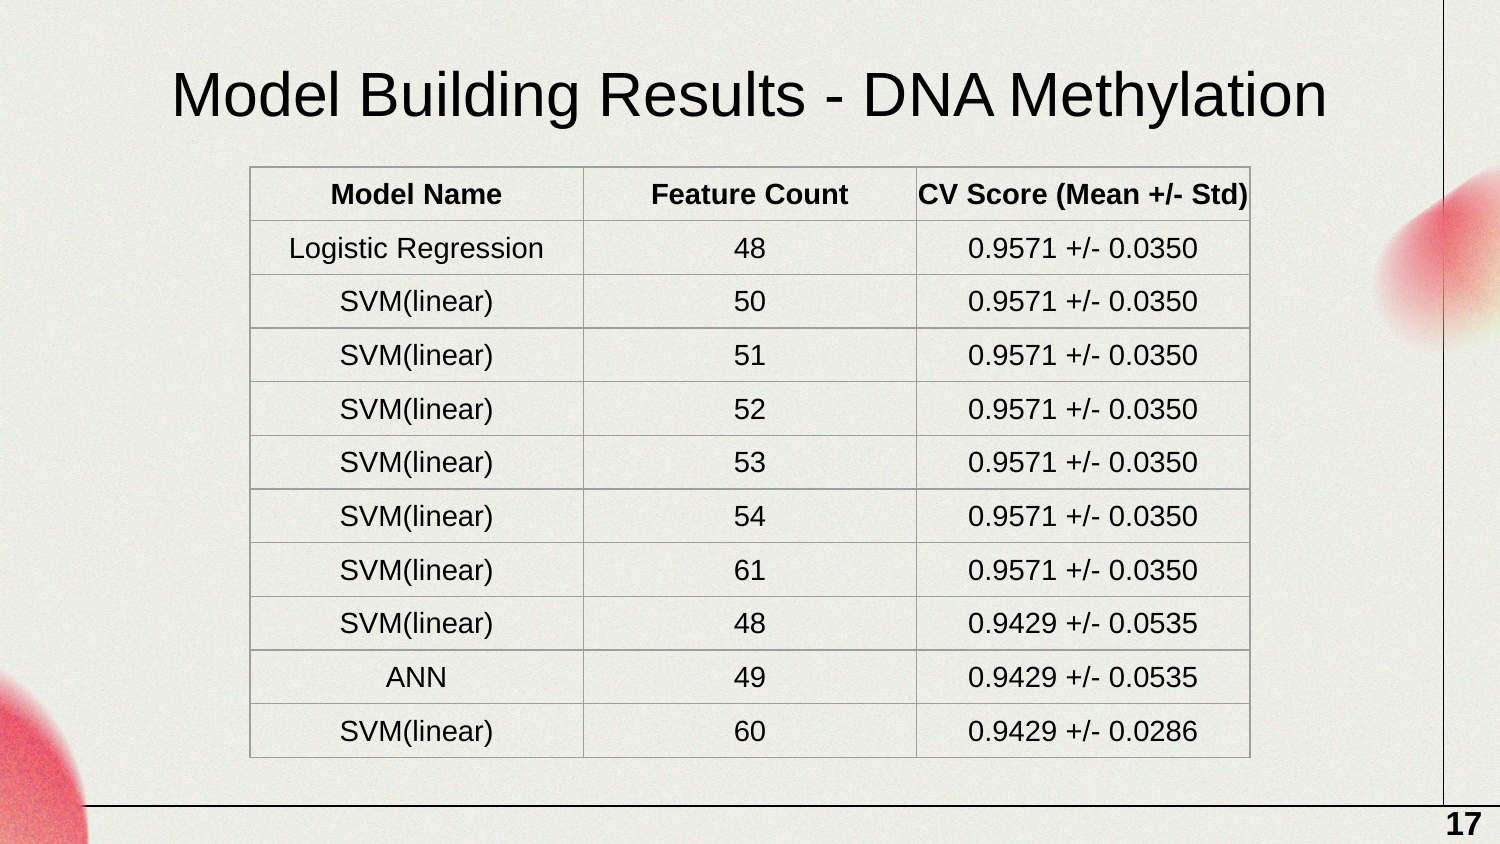

# Model Building Results - DNA Methylation
| Model Name | Feature Count | CV Score (Mean +/- Std) |
| --- | --- | --- |
| Logistic Regression | 48 | 0.9571 +/- 0.0350 |
| SVM(linear) | 50 | 0.9571 +/- 0.0350 |
| SVM(linear) | 51 | 0.9571 +/- 0.0350 |
| SVM(linear) | 52 | 0.9571 +/- 0.0350 |
| SVM(linear) | 53 | 0.9571 +/- 0.0350 |
| SVM(linear) | 54 | 0.9571 +/- 0.0350 |
| SVM(linear) | 61 | 0.9571 +/- 0.0350 |
| SVM(linear) | 48 | 0.9429 +/- 0.0535 |
| ANN | 49 | 0.9429 +/- 0.0535 |
| SVM(linear) | 60 | 0.9429 +/- 0.0286 |
17